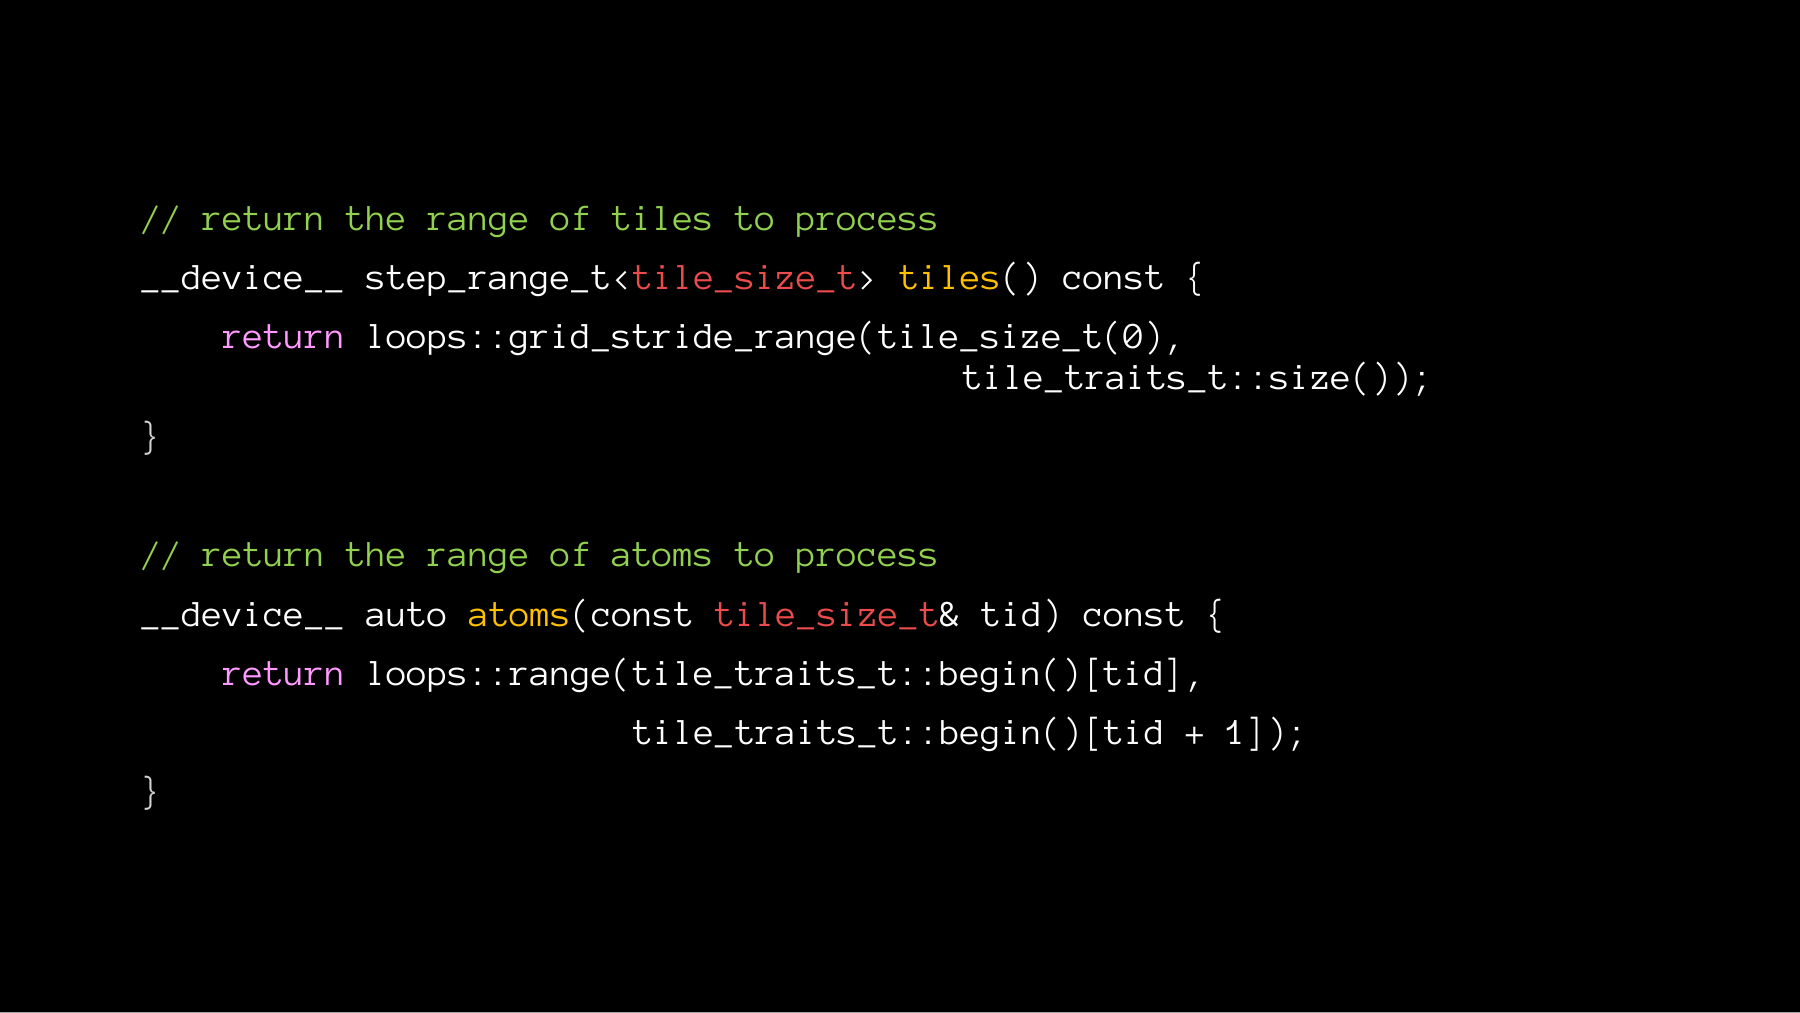

// return the range of tiles to process
__device__ step_range_t<tile_size_t> tiles() const {
    return loops::grid_stride_range(tile_size_t(0),
				         tile_traits_t::size());
}

// return the range of atoms to process
__device__ auto atoms(const tile_size_t& tid) const {
    return loops::range(tile_traits_t::begin()[tid],
                        tile_traits_t::begin()[tid + 1]);
}